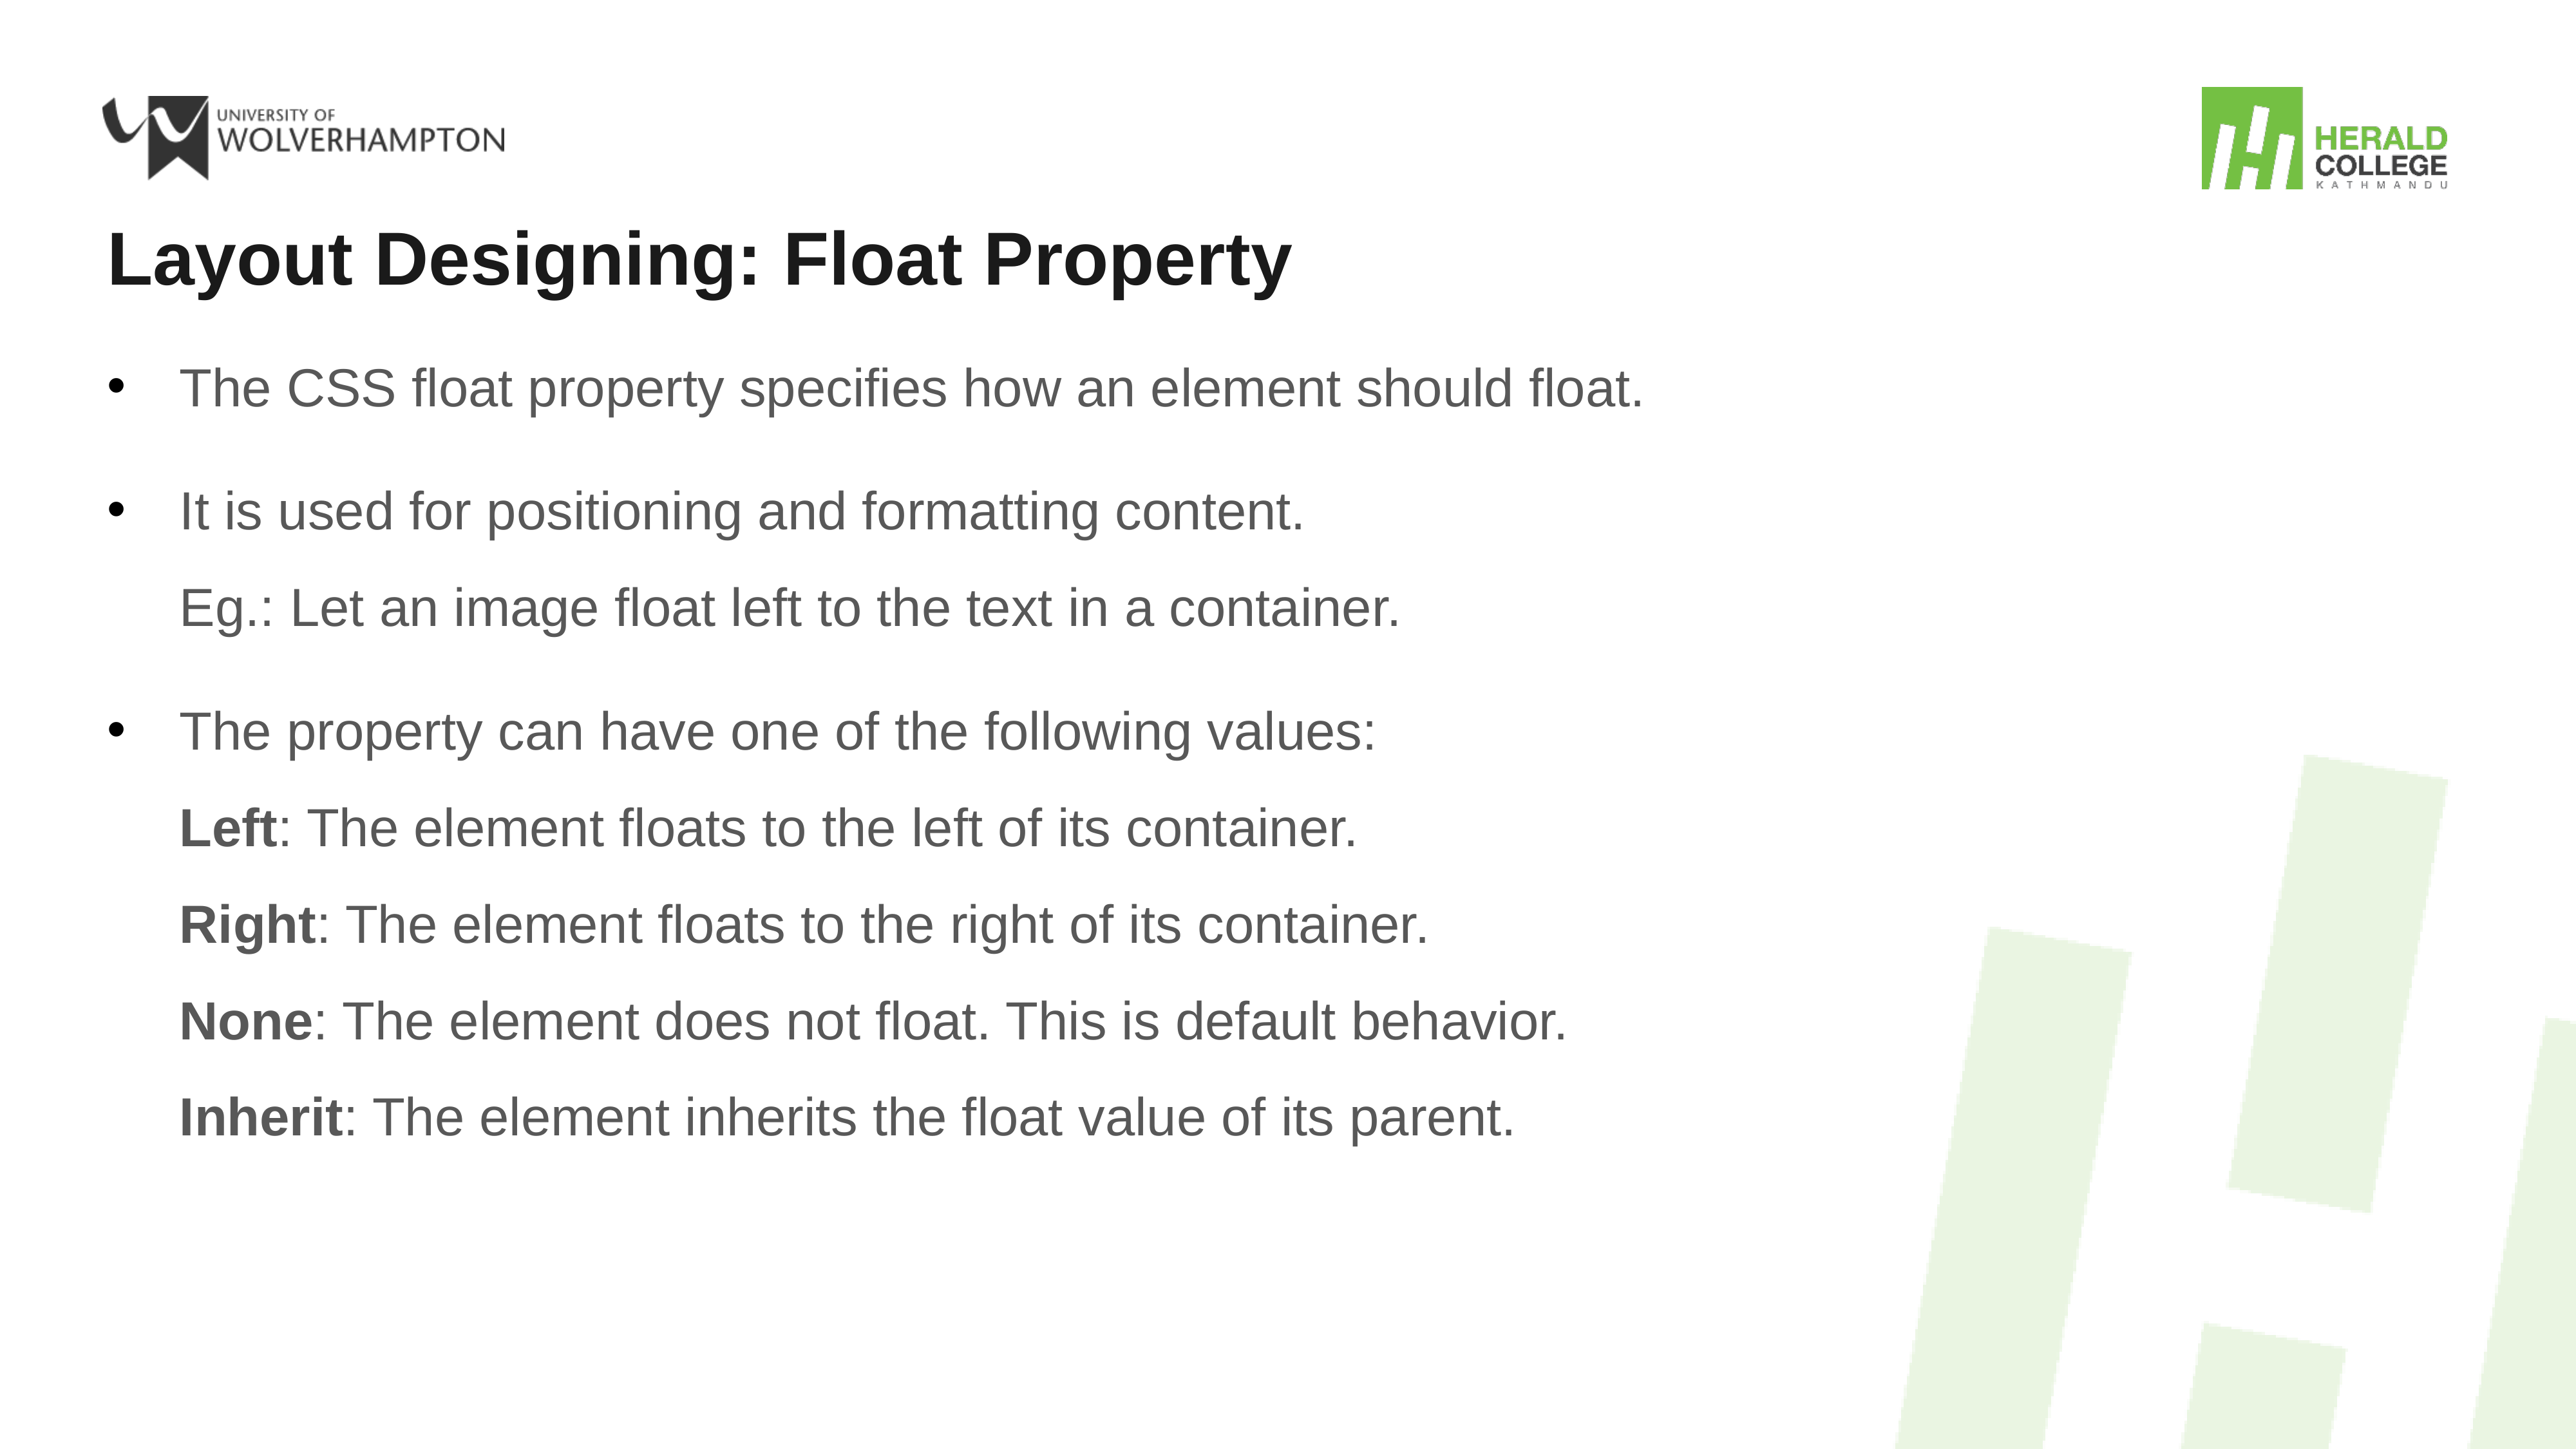

# Layout Designing: Float Property
The CSS float property specifies how an element should float.
It is used for positioning and formatting content.
Eg.: Let an image float left to the text in a container.
The property can have one of the following values:
Left: The element floats to the left of its container.
Right: The element floats to the right of its container.
None: The element does not float. This is default behavior.
Inherit: The element inherits the float value of its parent.